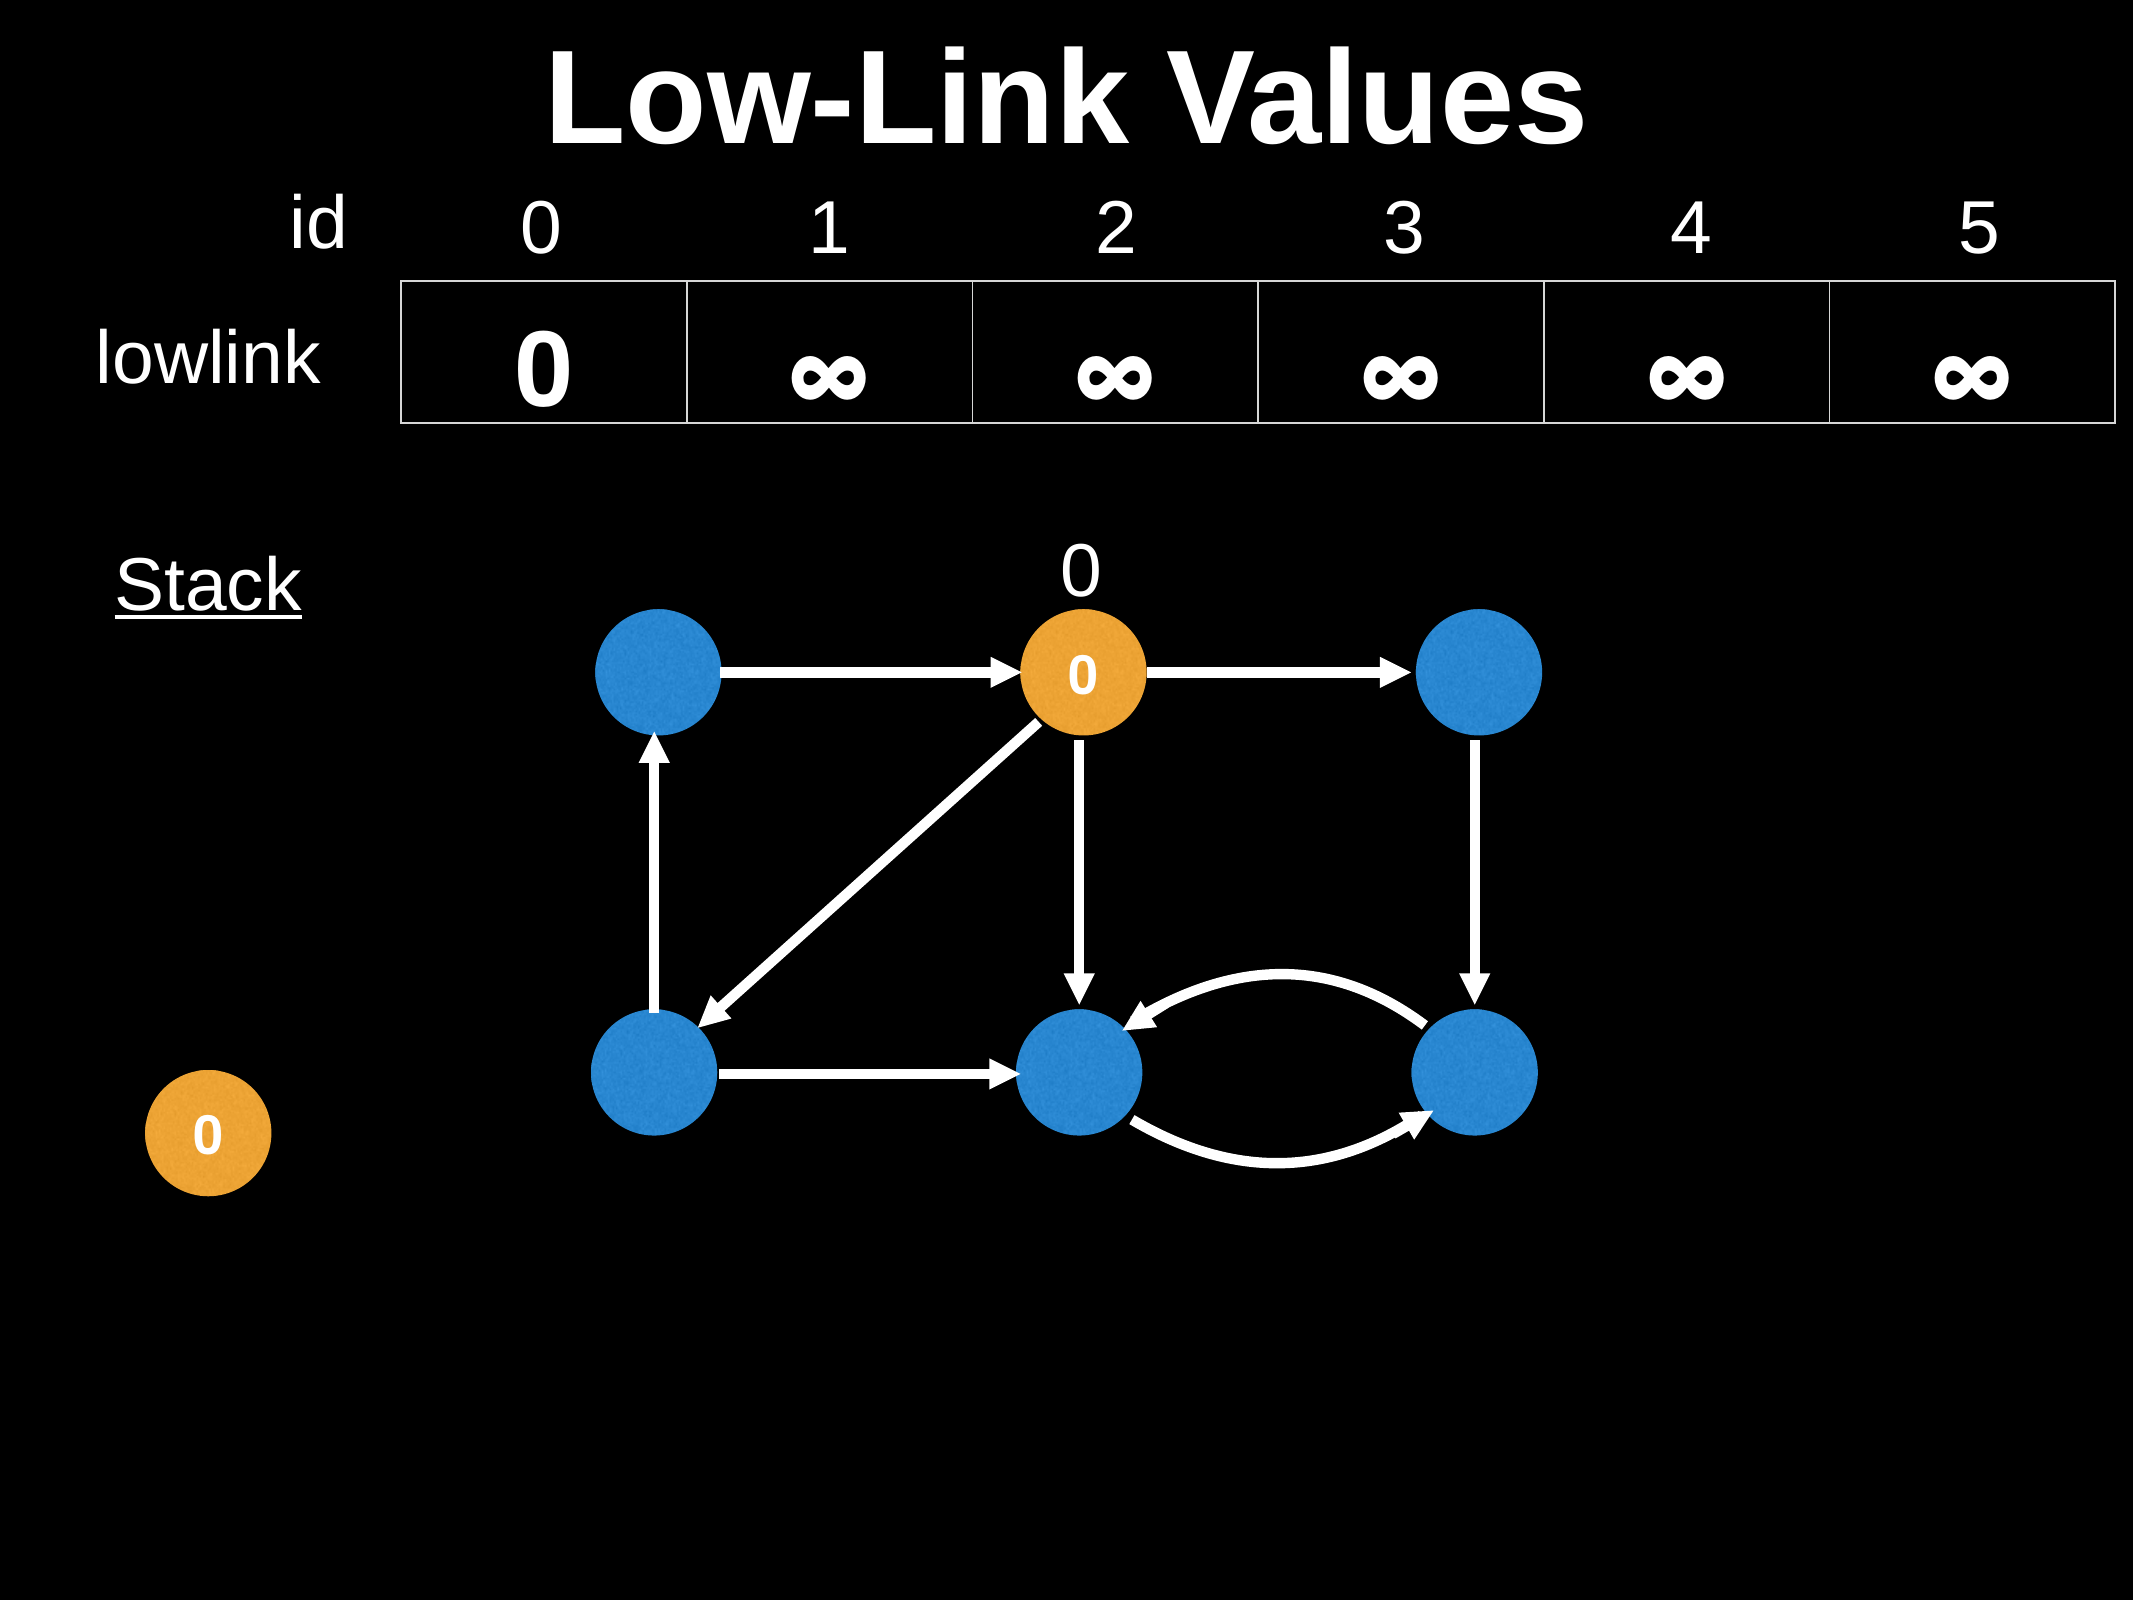

Low-Link Values
id
0
1
2
3
4
5
| 0 | ∞ | ∞ | ∞ | ∞ | ∞ |
| --- | --- | --- | --- | --- | --- |
lowlink
0
Stack

0

0